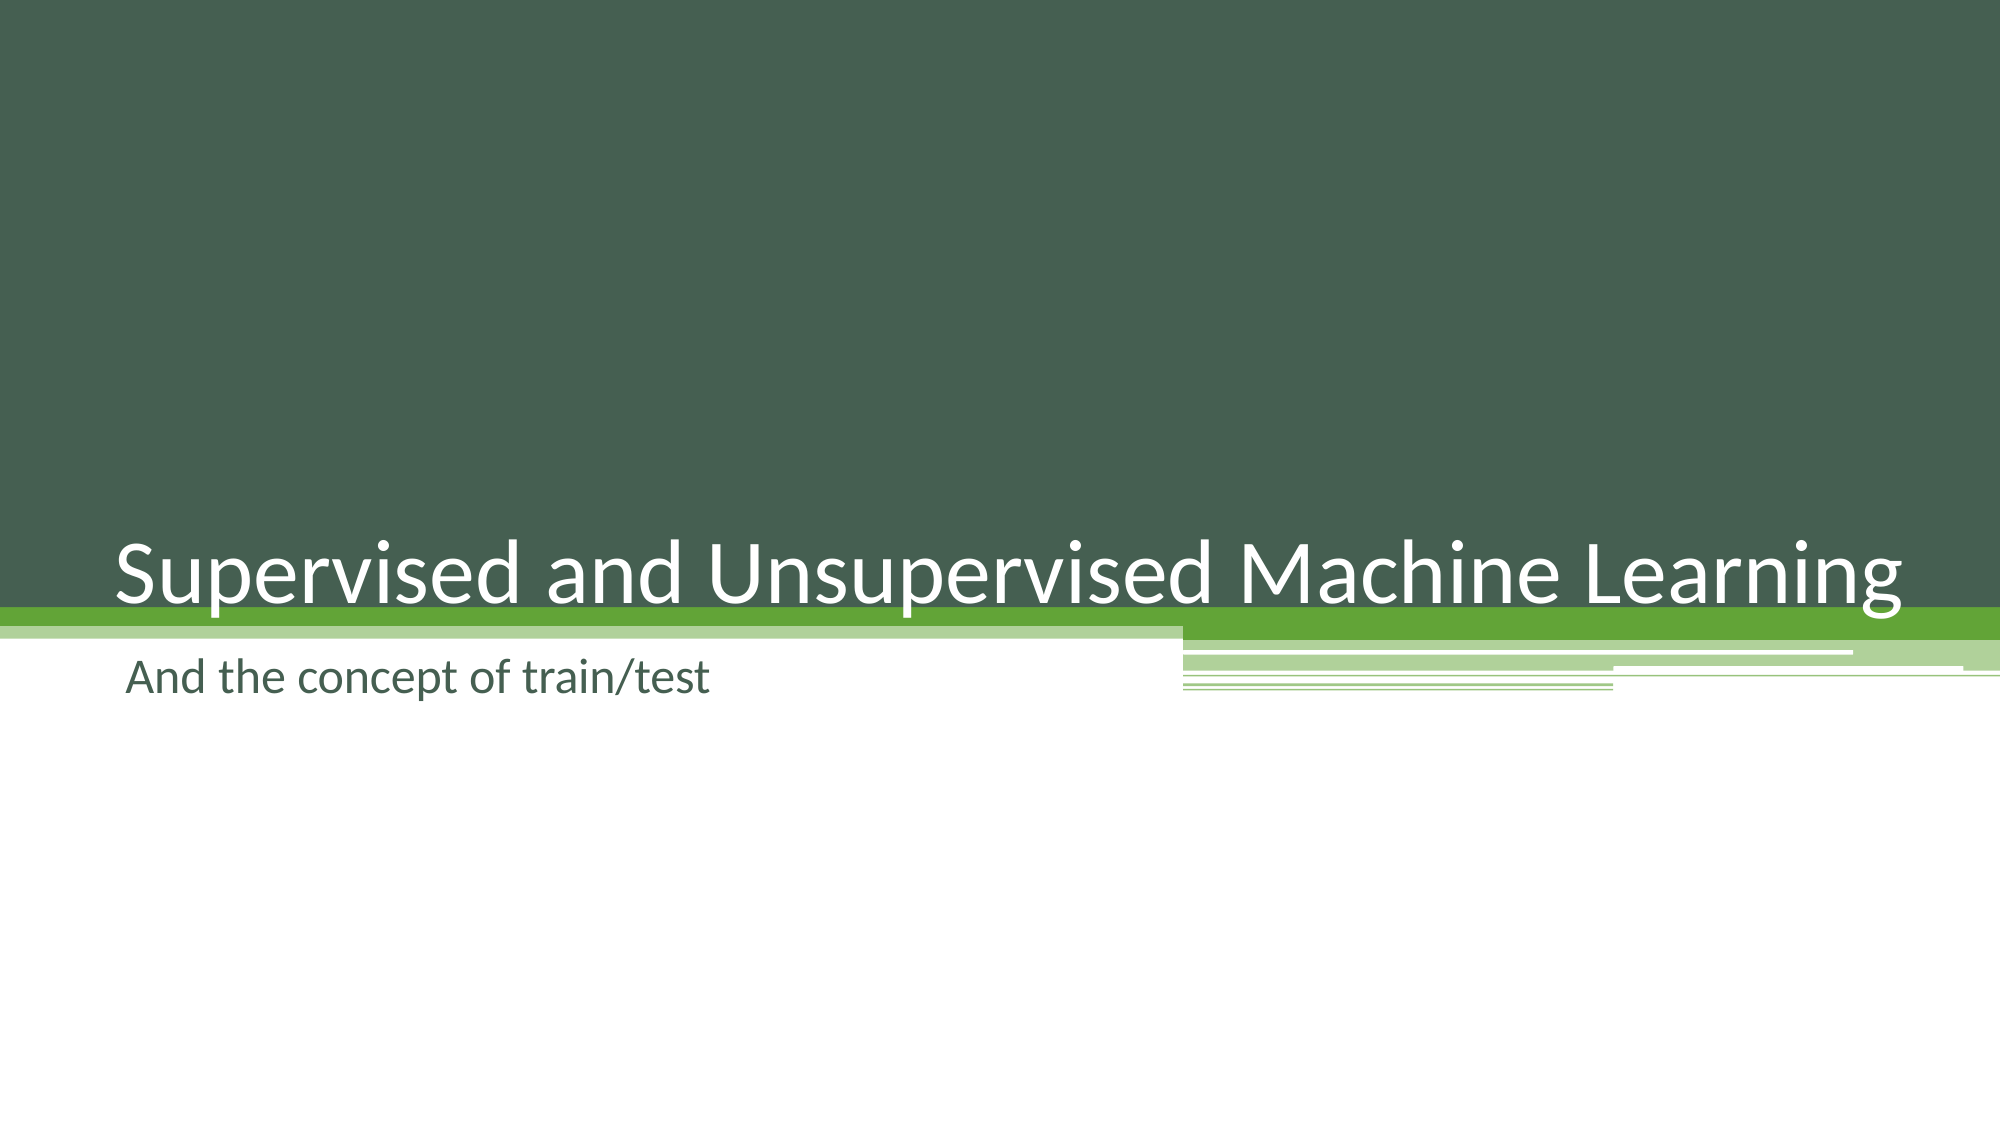

# Supervised and Unsupervised Machine Learning
And the concept of train/test